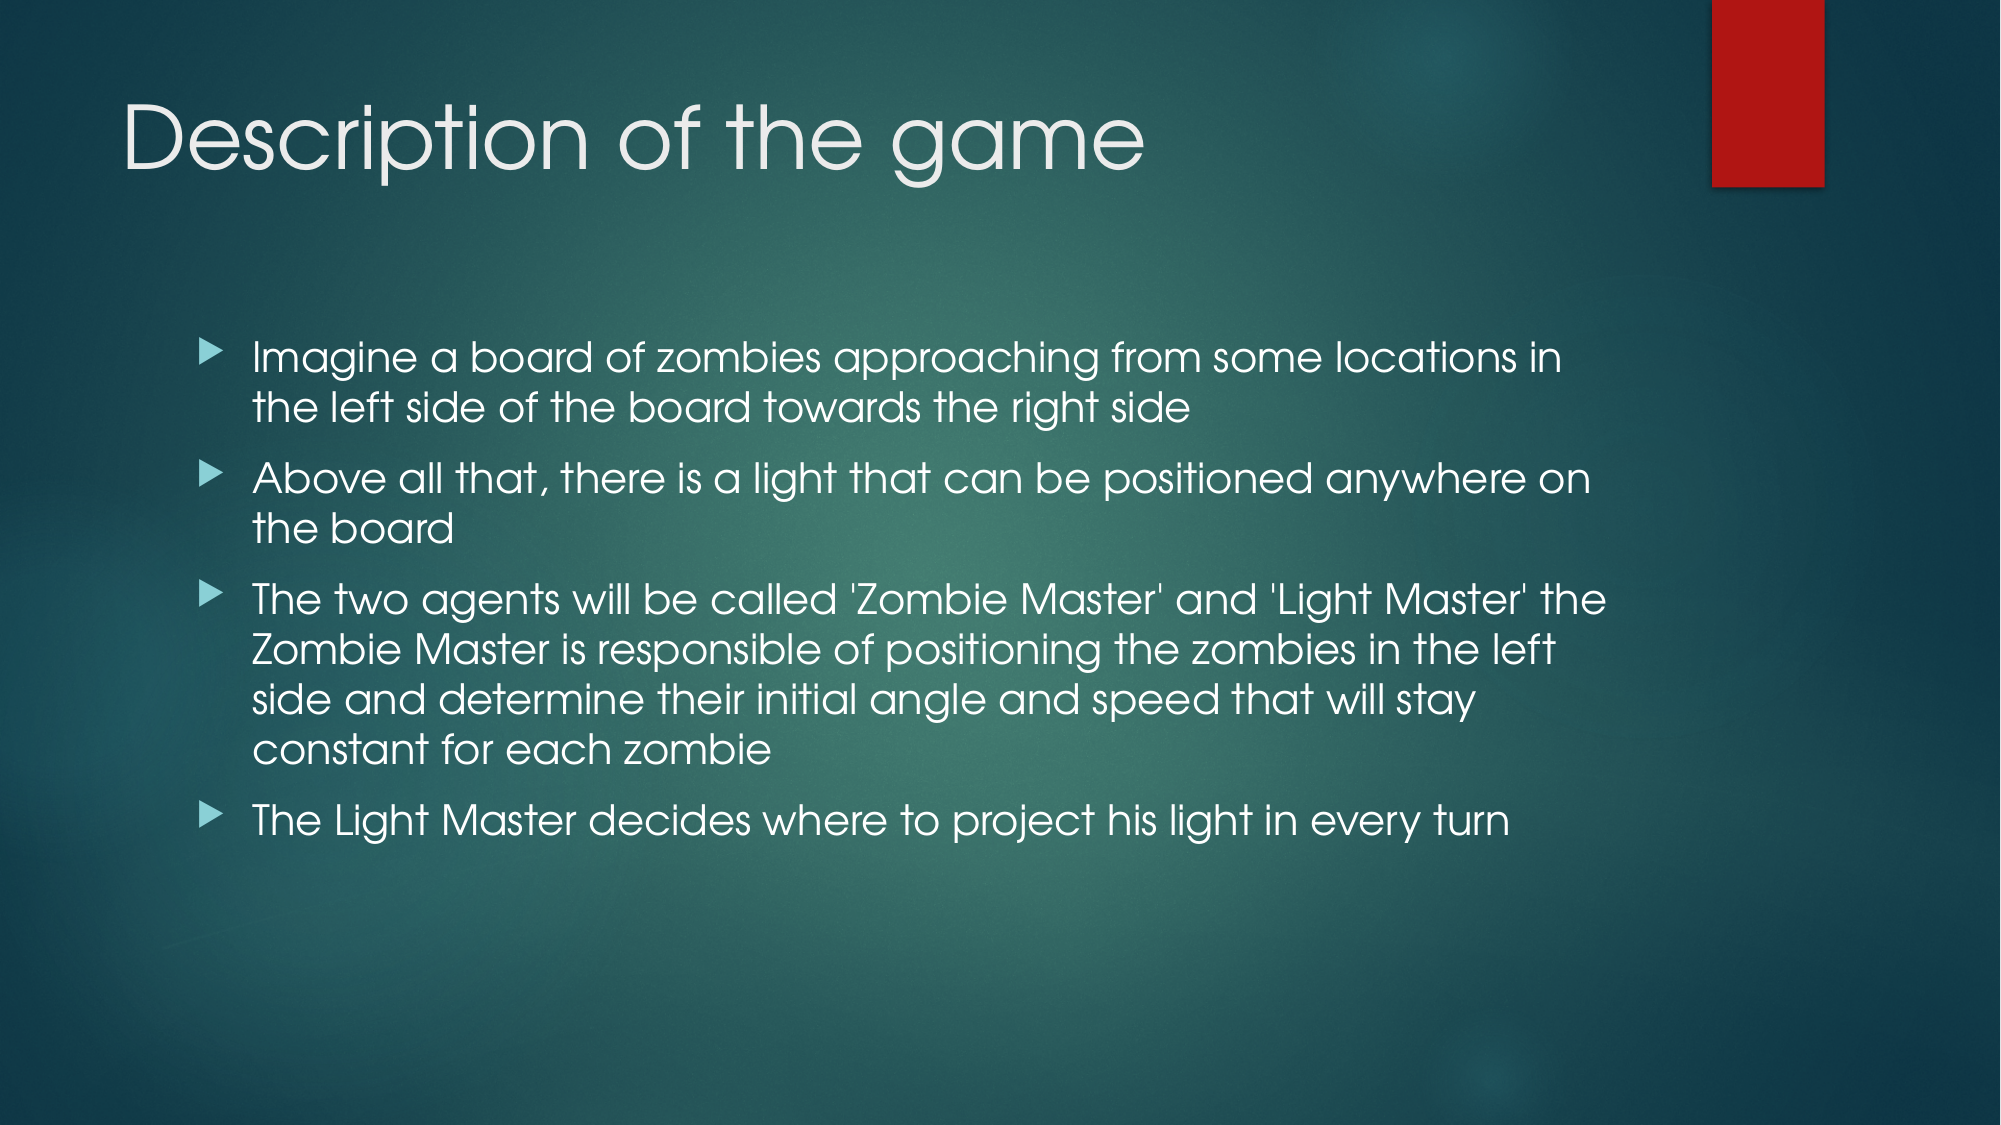

# Description of the game
Imagine a board of zombies approaching from some locations in the left side of the board towards the right side
Above all that, there is a light that can be positioned anywhere on the board
The two agents will be called 'Zombie Master' and 'Light Master' the Zombie Master is responsible of positioning the zombies in the left side and determine their initial angle and speed that will stay constant for each zombie
The Light Master decides where to project his light in every turn